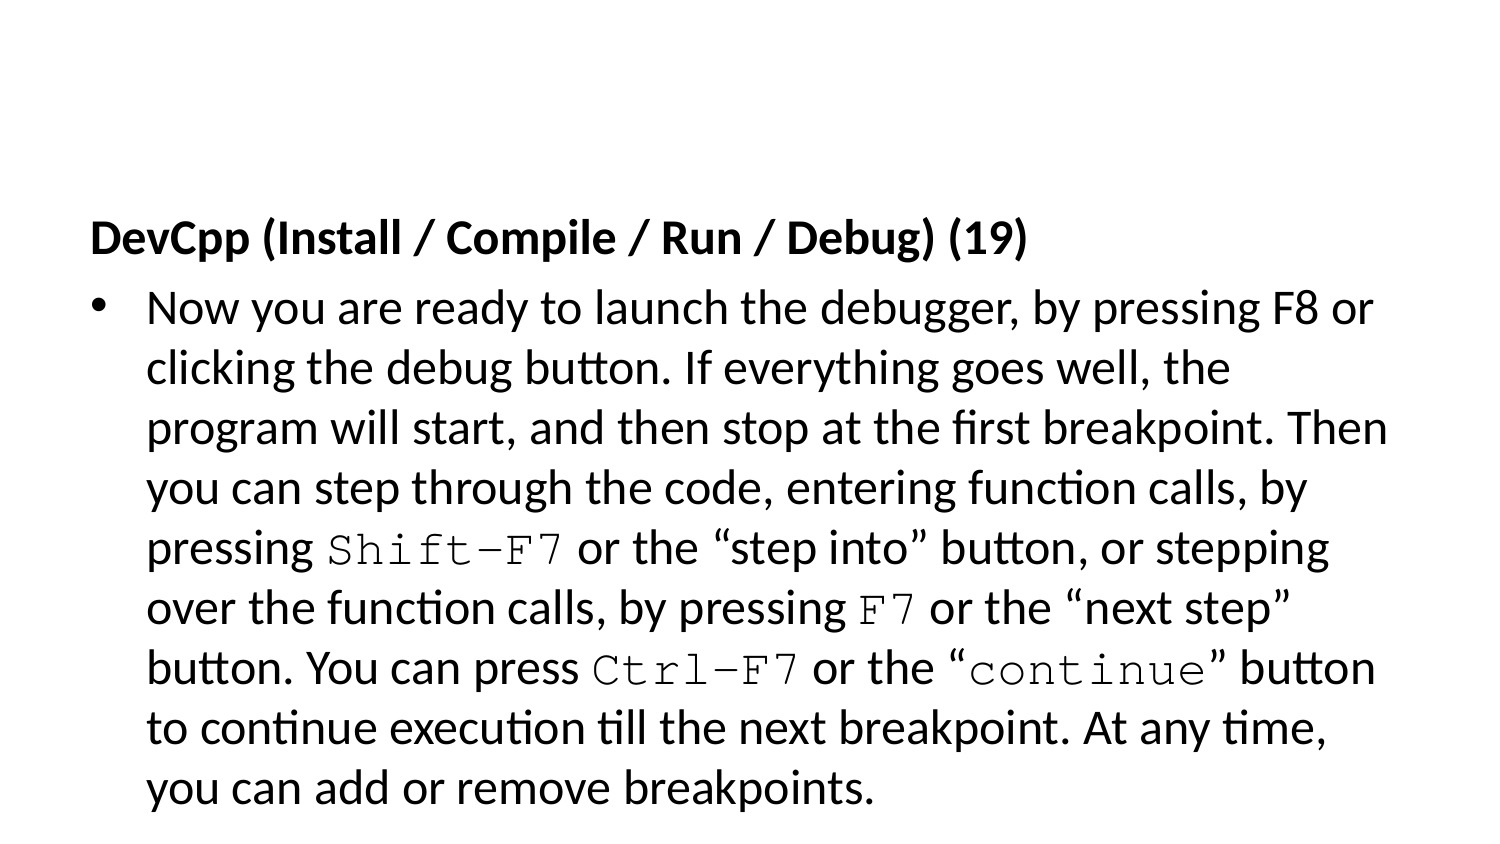

DevCpp (Install / Compile / Run / Debug) (19)
Now you are ready to launch the debugger, by pressing F8 or clicking the debug button. If everything goes well, the program will start, and then stop at the first breakpoint. Then you can step through the code, entering function calls, by pressing Shift-F7 or the “step into” button, or stepping over the function calls, by pressing F7 or the “next step” button. You can press Ctrl-F7 or the “continue” button to continue execution till the next breakpoint. At any time, you can add or remove breakpoints.